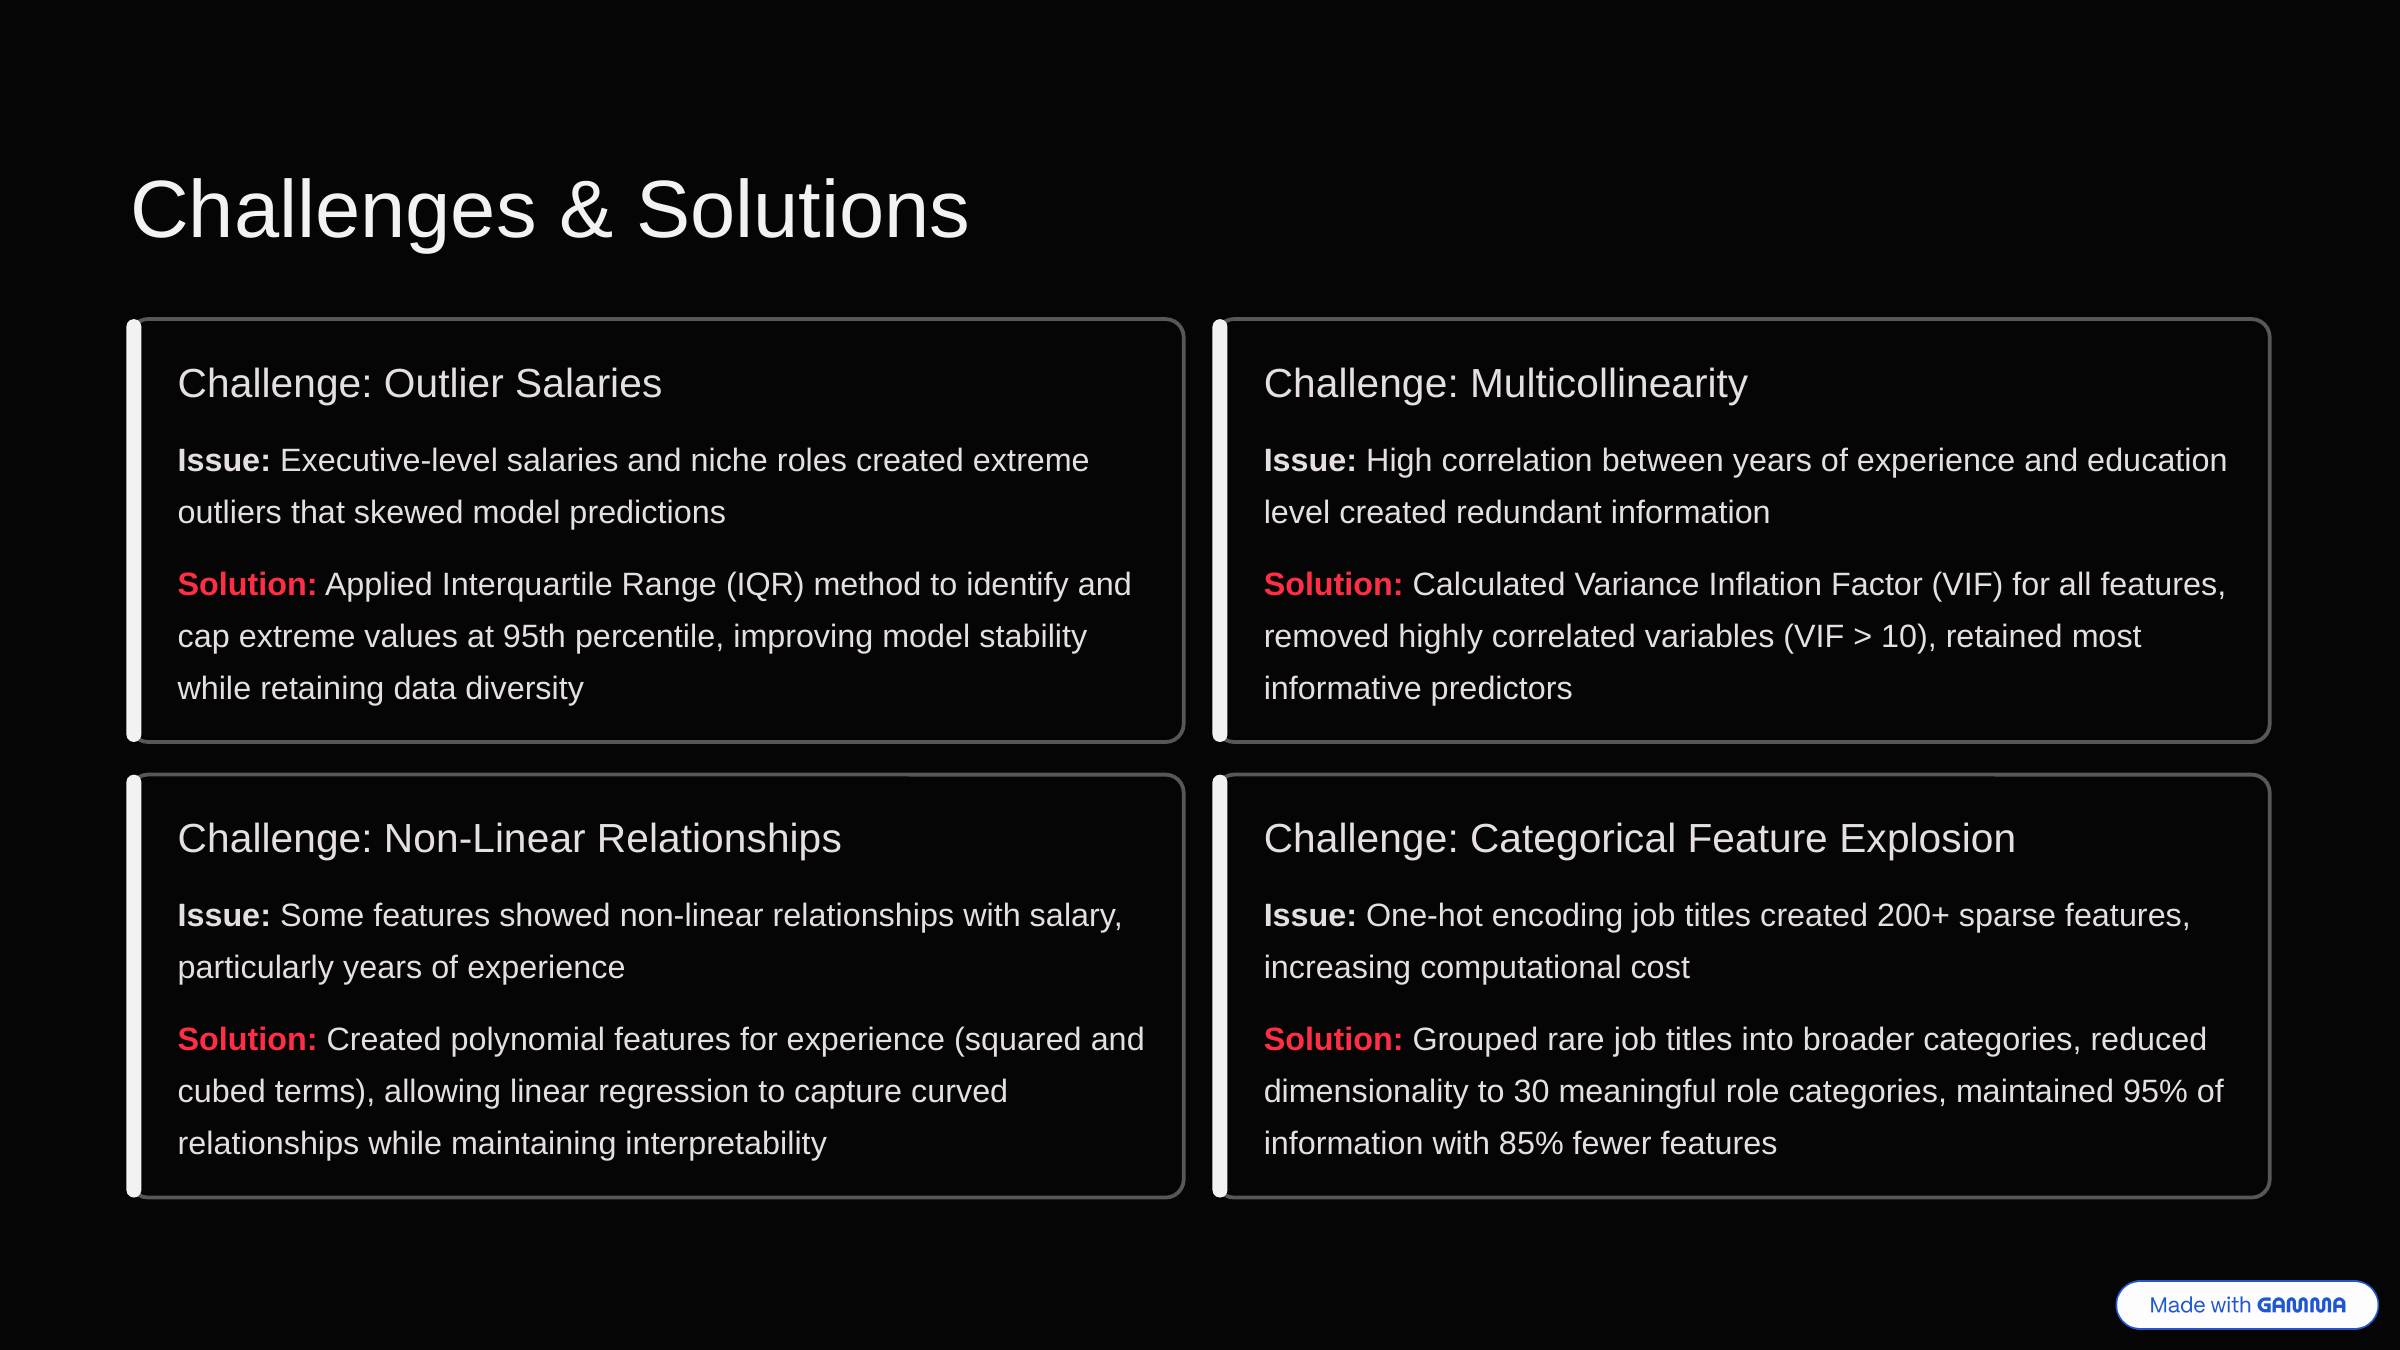

Challenges & Solutions

Challenge: Outlier Salaries
Challenge: Multicollinearity
Issue: Executive-level salaries and niche roles created extreme outliers that skewed model predictions
Issue: High correlation between years of experience and education level created redundant information
Solution: Applied Interquartile Range (IQR) method to identify and cap extreme values at 95th percentile, improving model stability while retaining data diversity
Solution: Calculated Variance Inflation Factor (VIF) for all features, removed highly correlated variables (VIF > 10), retained most informative predictors

Challenge: Non-Linear Relationships
Challenge: Categorical Feature Explosion
Issue: Some features showed non-linear relationships with salary, particularly years of experience
Issue: One-hot encoding job titles created 200+ sparse features, increasing computational cost
Solution: Created polynomial features for experience (squared and cubed terms), allowing linear regression to capture curved relationships while maintaining interpretability
Solution: Grouped rare job titles into broader categories, reduced dimensionality to 30 meaningful role categories, maintained 95% of information with 85% fewer features